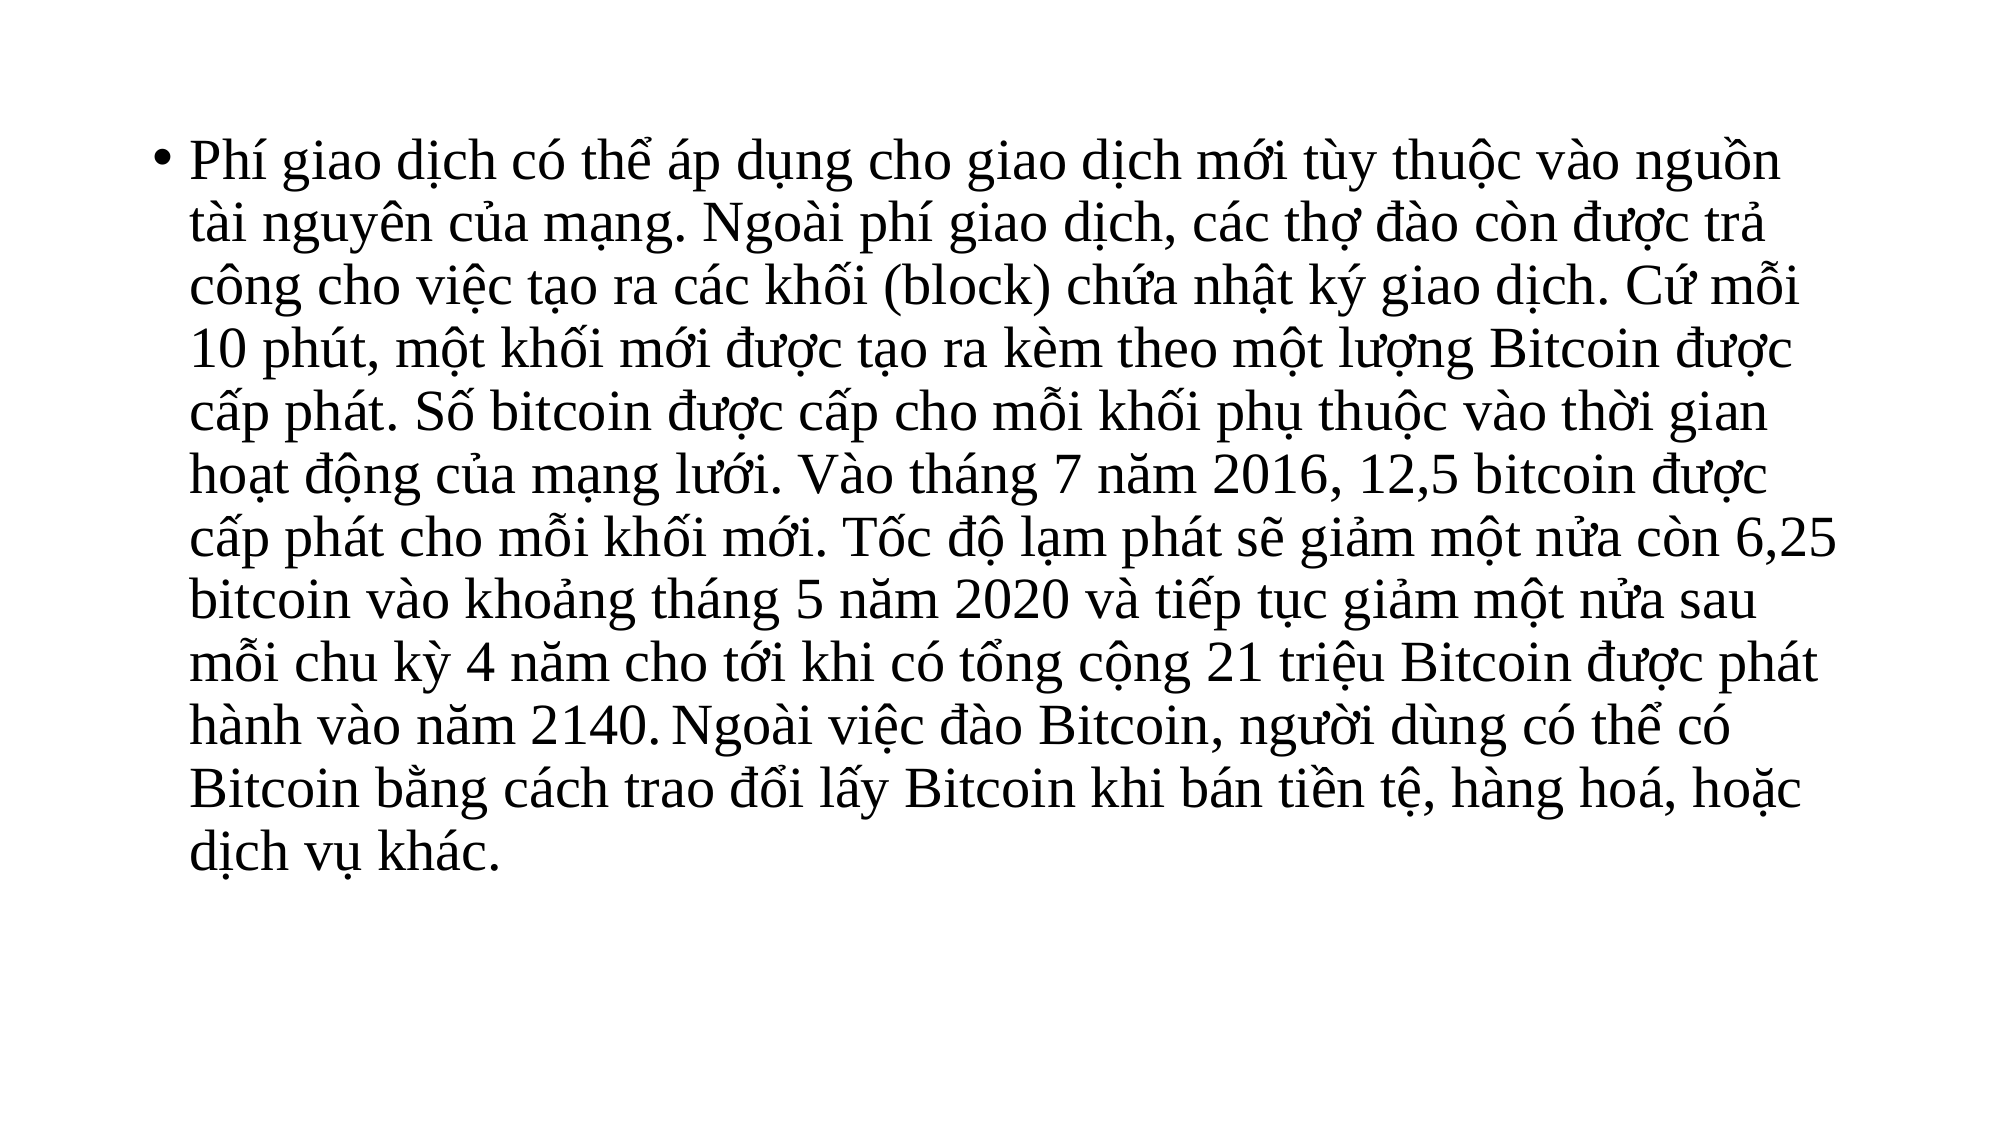

Phí giao dịch có thể áp dụng cho giao dịch mới tùy thuộc vào nguồn tài nguyên của mạng. Ngoài phí giao dịch, các thợ đào còn được trả công cho việc tạo ra các khối (block) chứa nhật ký giao dịch. Cứ mỗi 10 phút, một khối mới được tạo ra kèm theo một lượng Bitcoin được cấp phát. Số bitcoin được cấp cho mỗi khối phụ thuộc vào thời gian hoạt động của mạng lưới. Vào tháng 7 năm 2016, 12,5 bitcoin được cấp phát cho mỗi khối mới. Tốc độ lạm phát sẽ giảm một nửa còn 6,25 bitcoin vào khoảng tháng 5 năm 2020 và tiếp tục giảm một nửa sau mỗi chu kỳ 4 năm cho tới khi có tổng cộng 21 triệu Bitcoin được phát hành vào năm 2140. Ngoài việc đào Bitcoin, người dùng có thể có Bitcoin bằng cách trao đổi lấy Bitcoin khi bán tiền tệ, hàng hoá, hoặc dịch vụ khác.